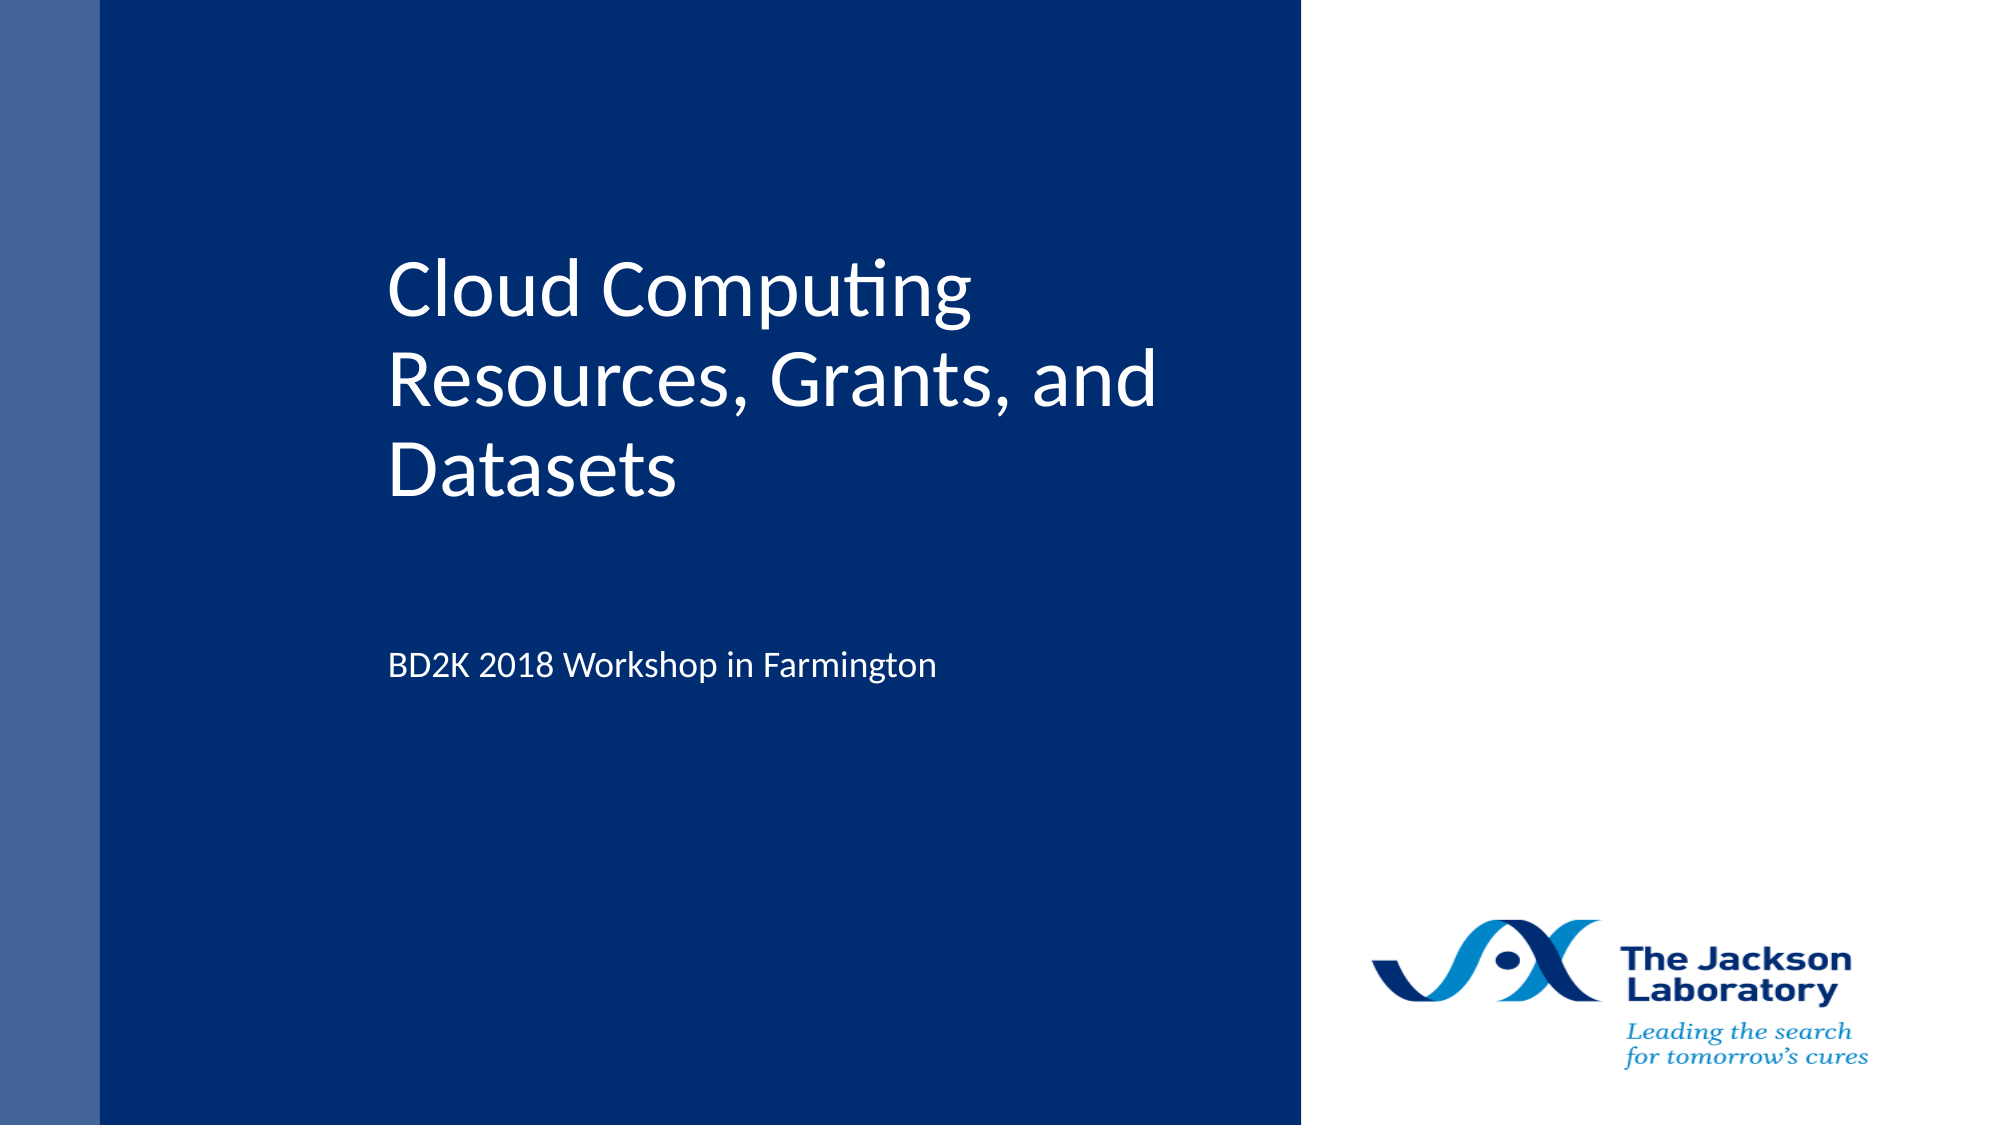

# Cloud Computing Resources, Grants, and Datasets
BD2K 2018 Workshop in Farmington